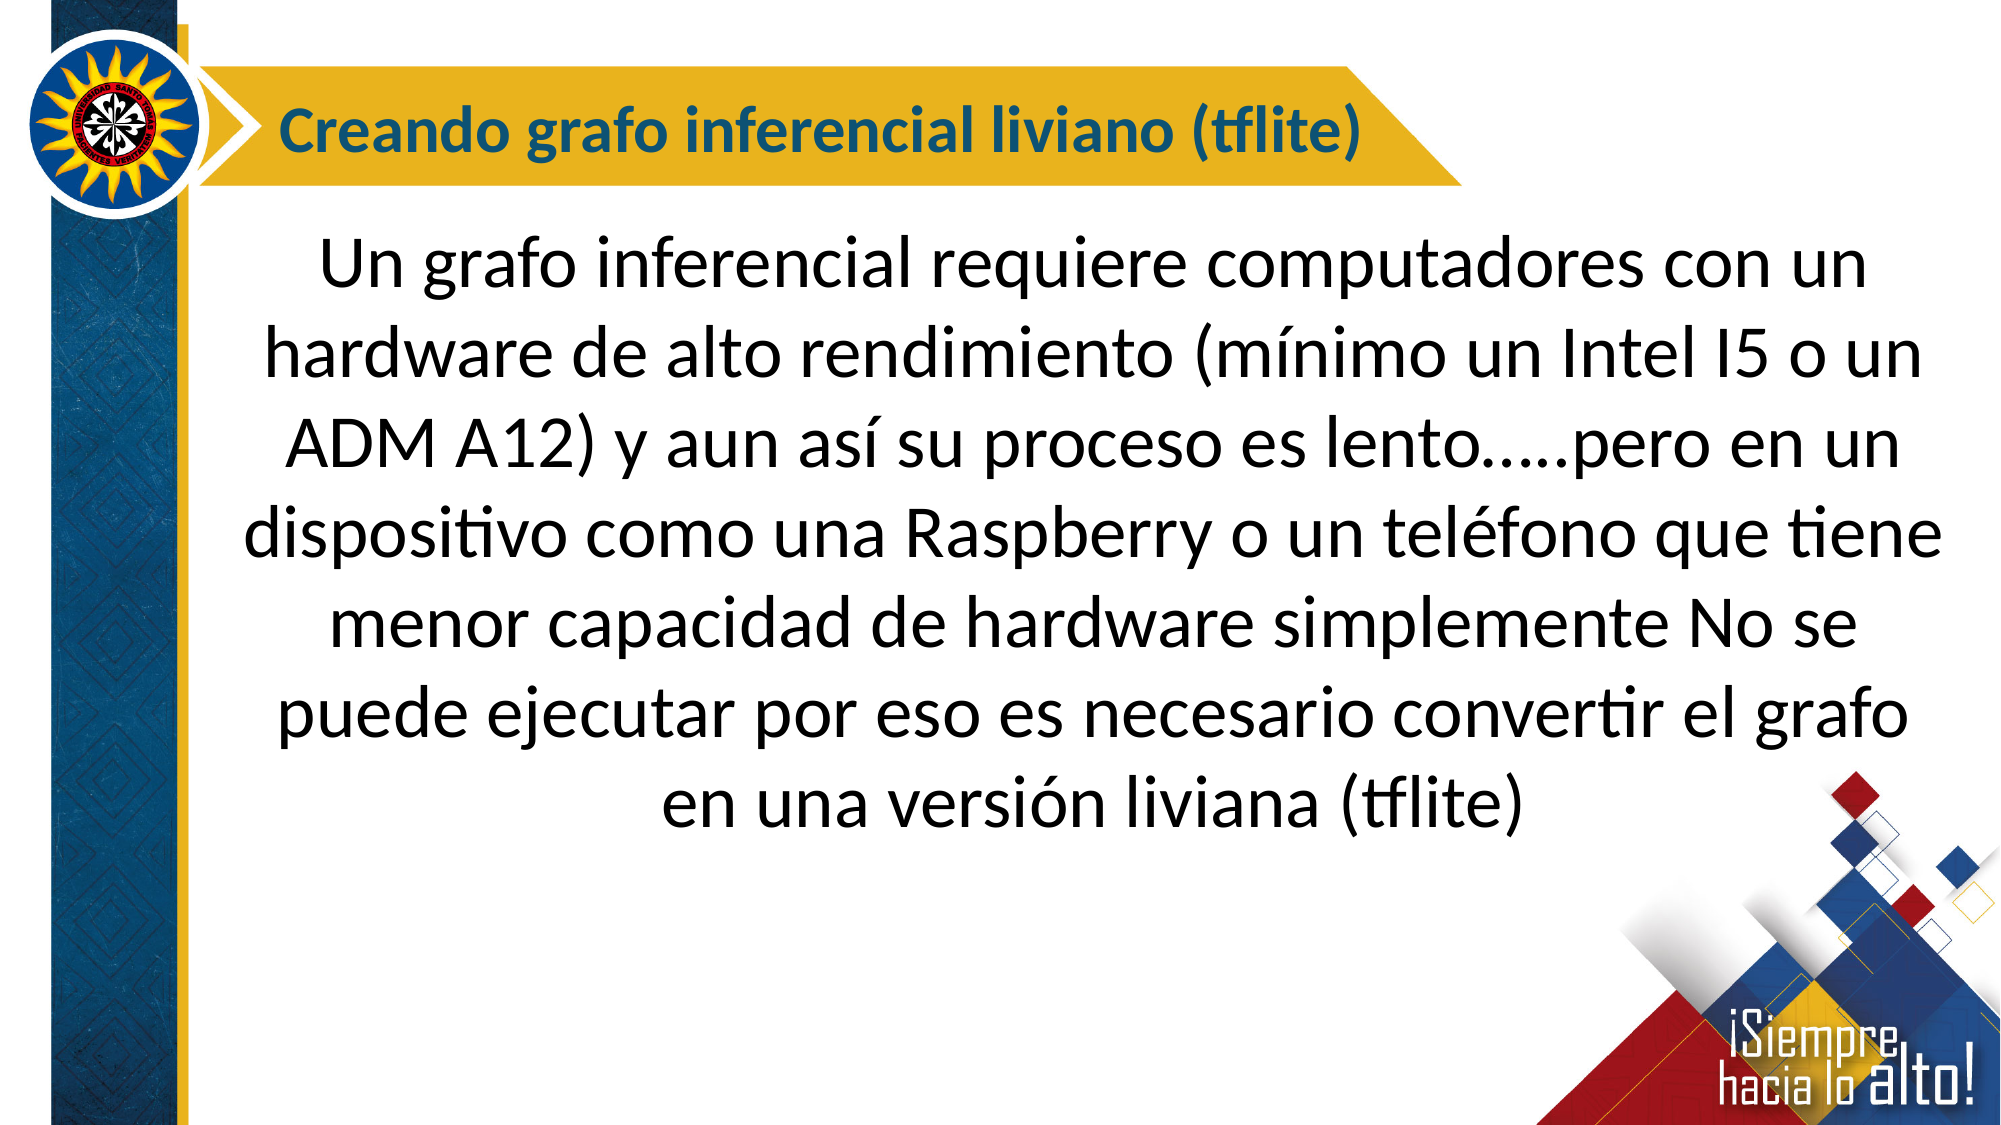

Creando grafo inferencial liviano (tflite)
Un grafo inferencial requiere computadores con un hardware de alto rendimiento (mínimo un Intel I5 o un ADM A12) y aun así su proceso es lento…..pero en un dispositivo como una Raspberry o un teléfono que tiene menor capacidad de hardware simplemente No se puede ejecutar por eso es necesario convertir el grafo en una versión liviana (tflite)